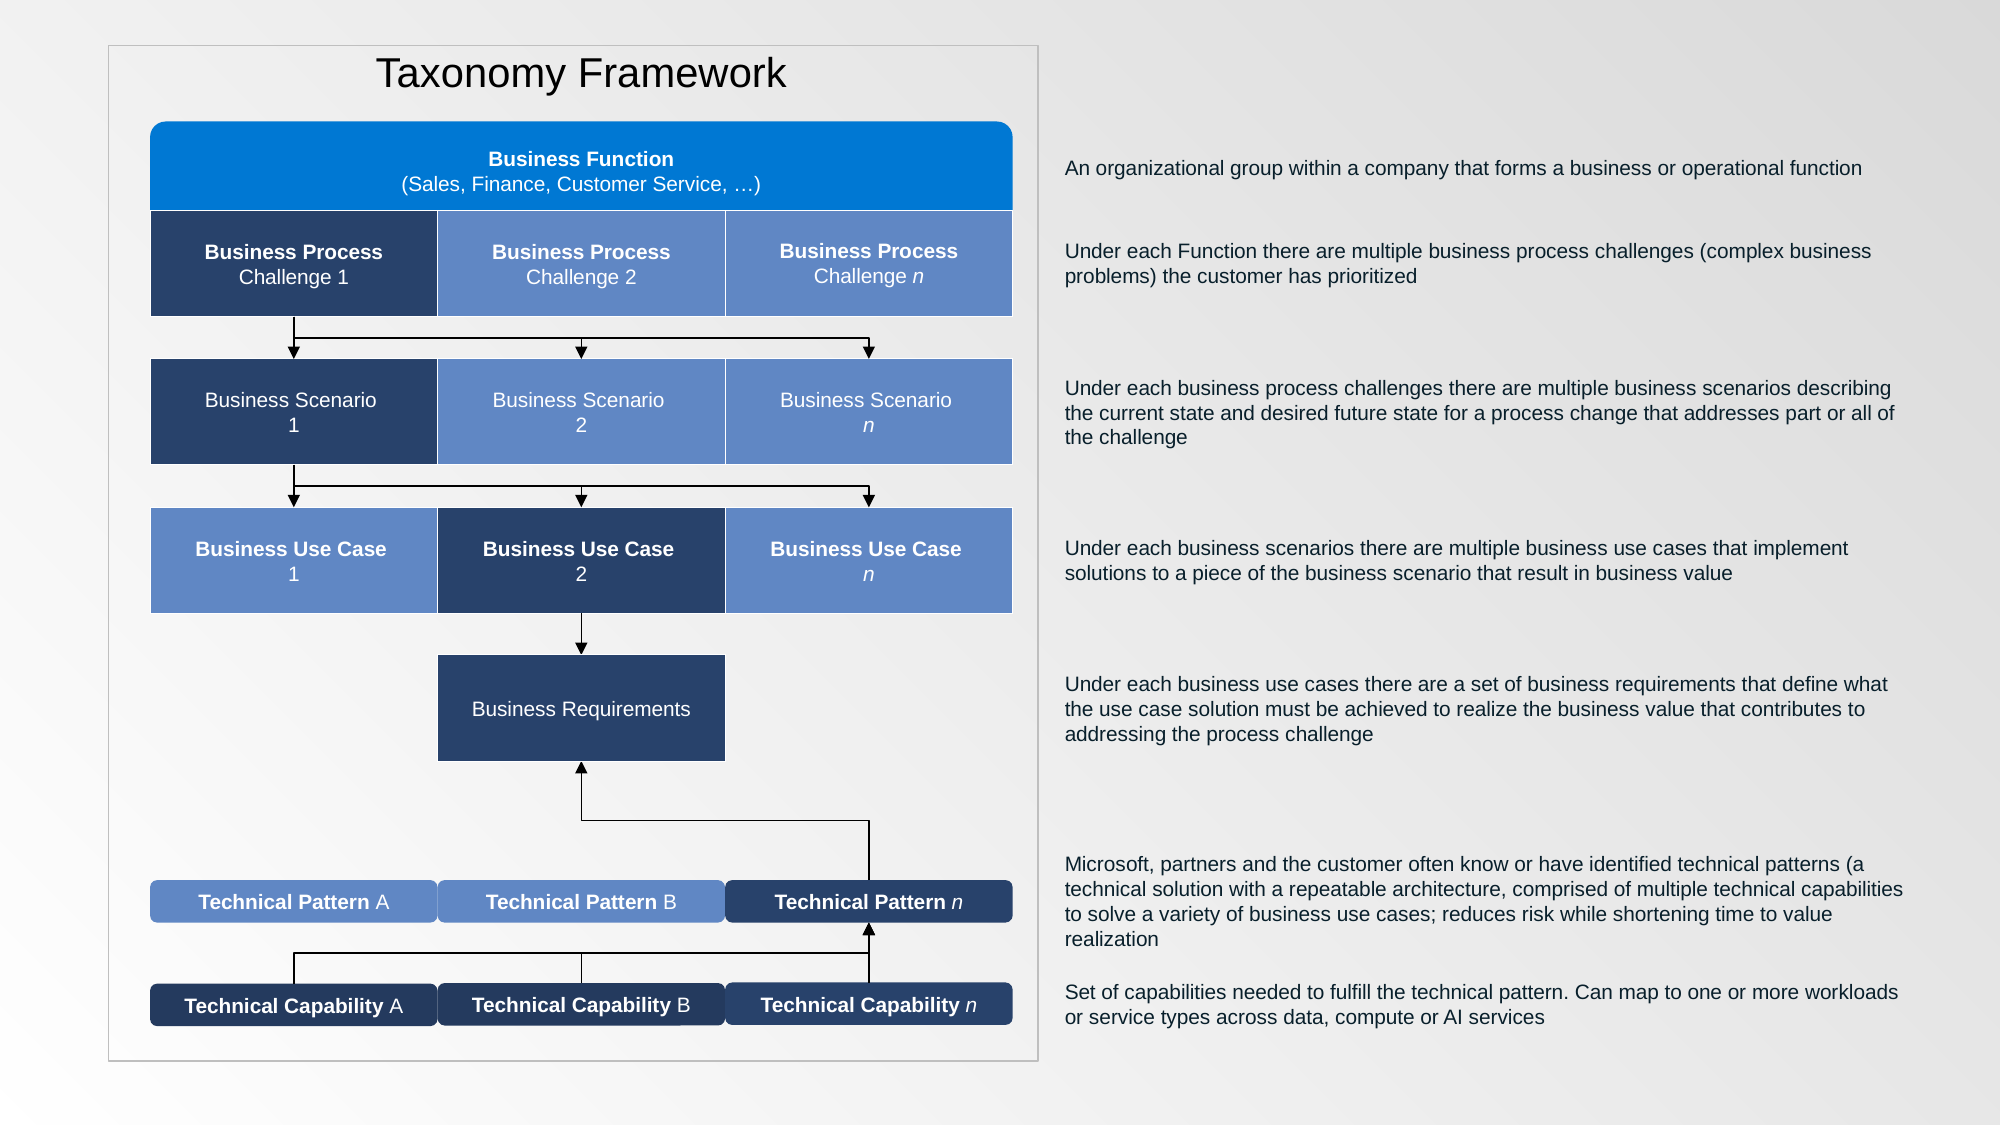

Taxonomy Framework
Business Function
(Sales, Finance, Customer Service, …)
An organizational group within a company that forms a business or operational function
Business Process Challenge n
Business Process Challenge 1
Business Process Challenge 2
Under each Function there are multiple business process challenges (complex business problems) the customer has prioritized
Business Scenario
1
Business Scenario
2
Business Scenario
n
Under each business process challenges there are multiple business scenarios describing the current state and desired future state for a process change that addresses part or all of the challenge
Business Use Case
1
Business Use Case
2
Business Use Case
n
Under each business scenarios there are multiple business use cases that implement solutions to a piece of the business scenario that result in business value
Business Requirements
Under each business use cases there are a set of business requirements that define what the use case solution must be achieved to realize the business value that contributes to addressing the process challenge
Microsoft, partners and the customer often know or have identified technical patterns (a technical solution with a repeatable architecture, comprised of multiple technical capabilities to solve a variety of business use cases; reduces risk while shortening time to value realization
Technical Pattern A
Technical Pattern B
Technical Pattern n
Set of capabilities needed to fulfill the technical pattern. Can map to one or more workloads or service types across data, compute or AI services
Technical Capability n
Technical Capability B
Technical Capability A